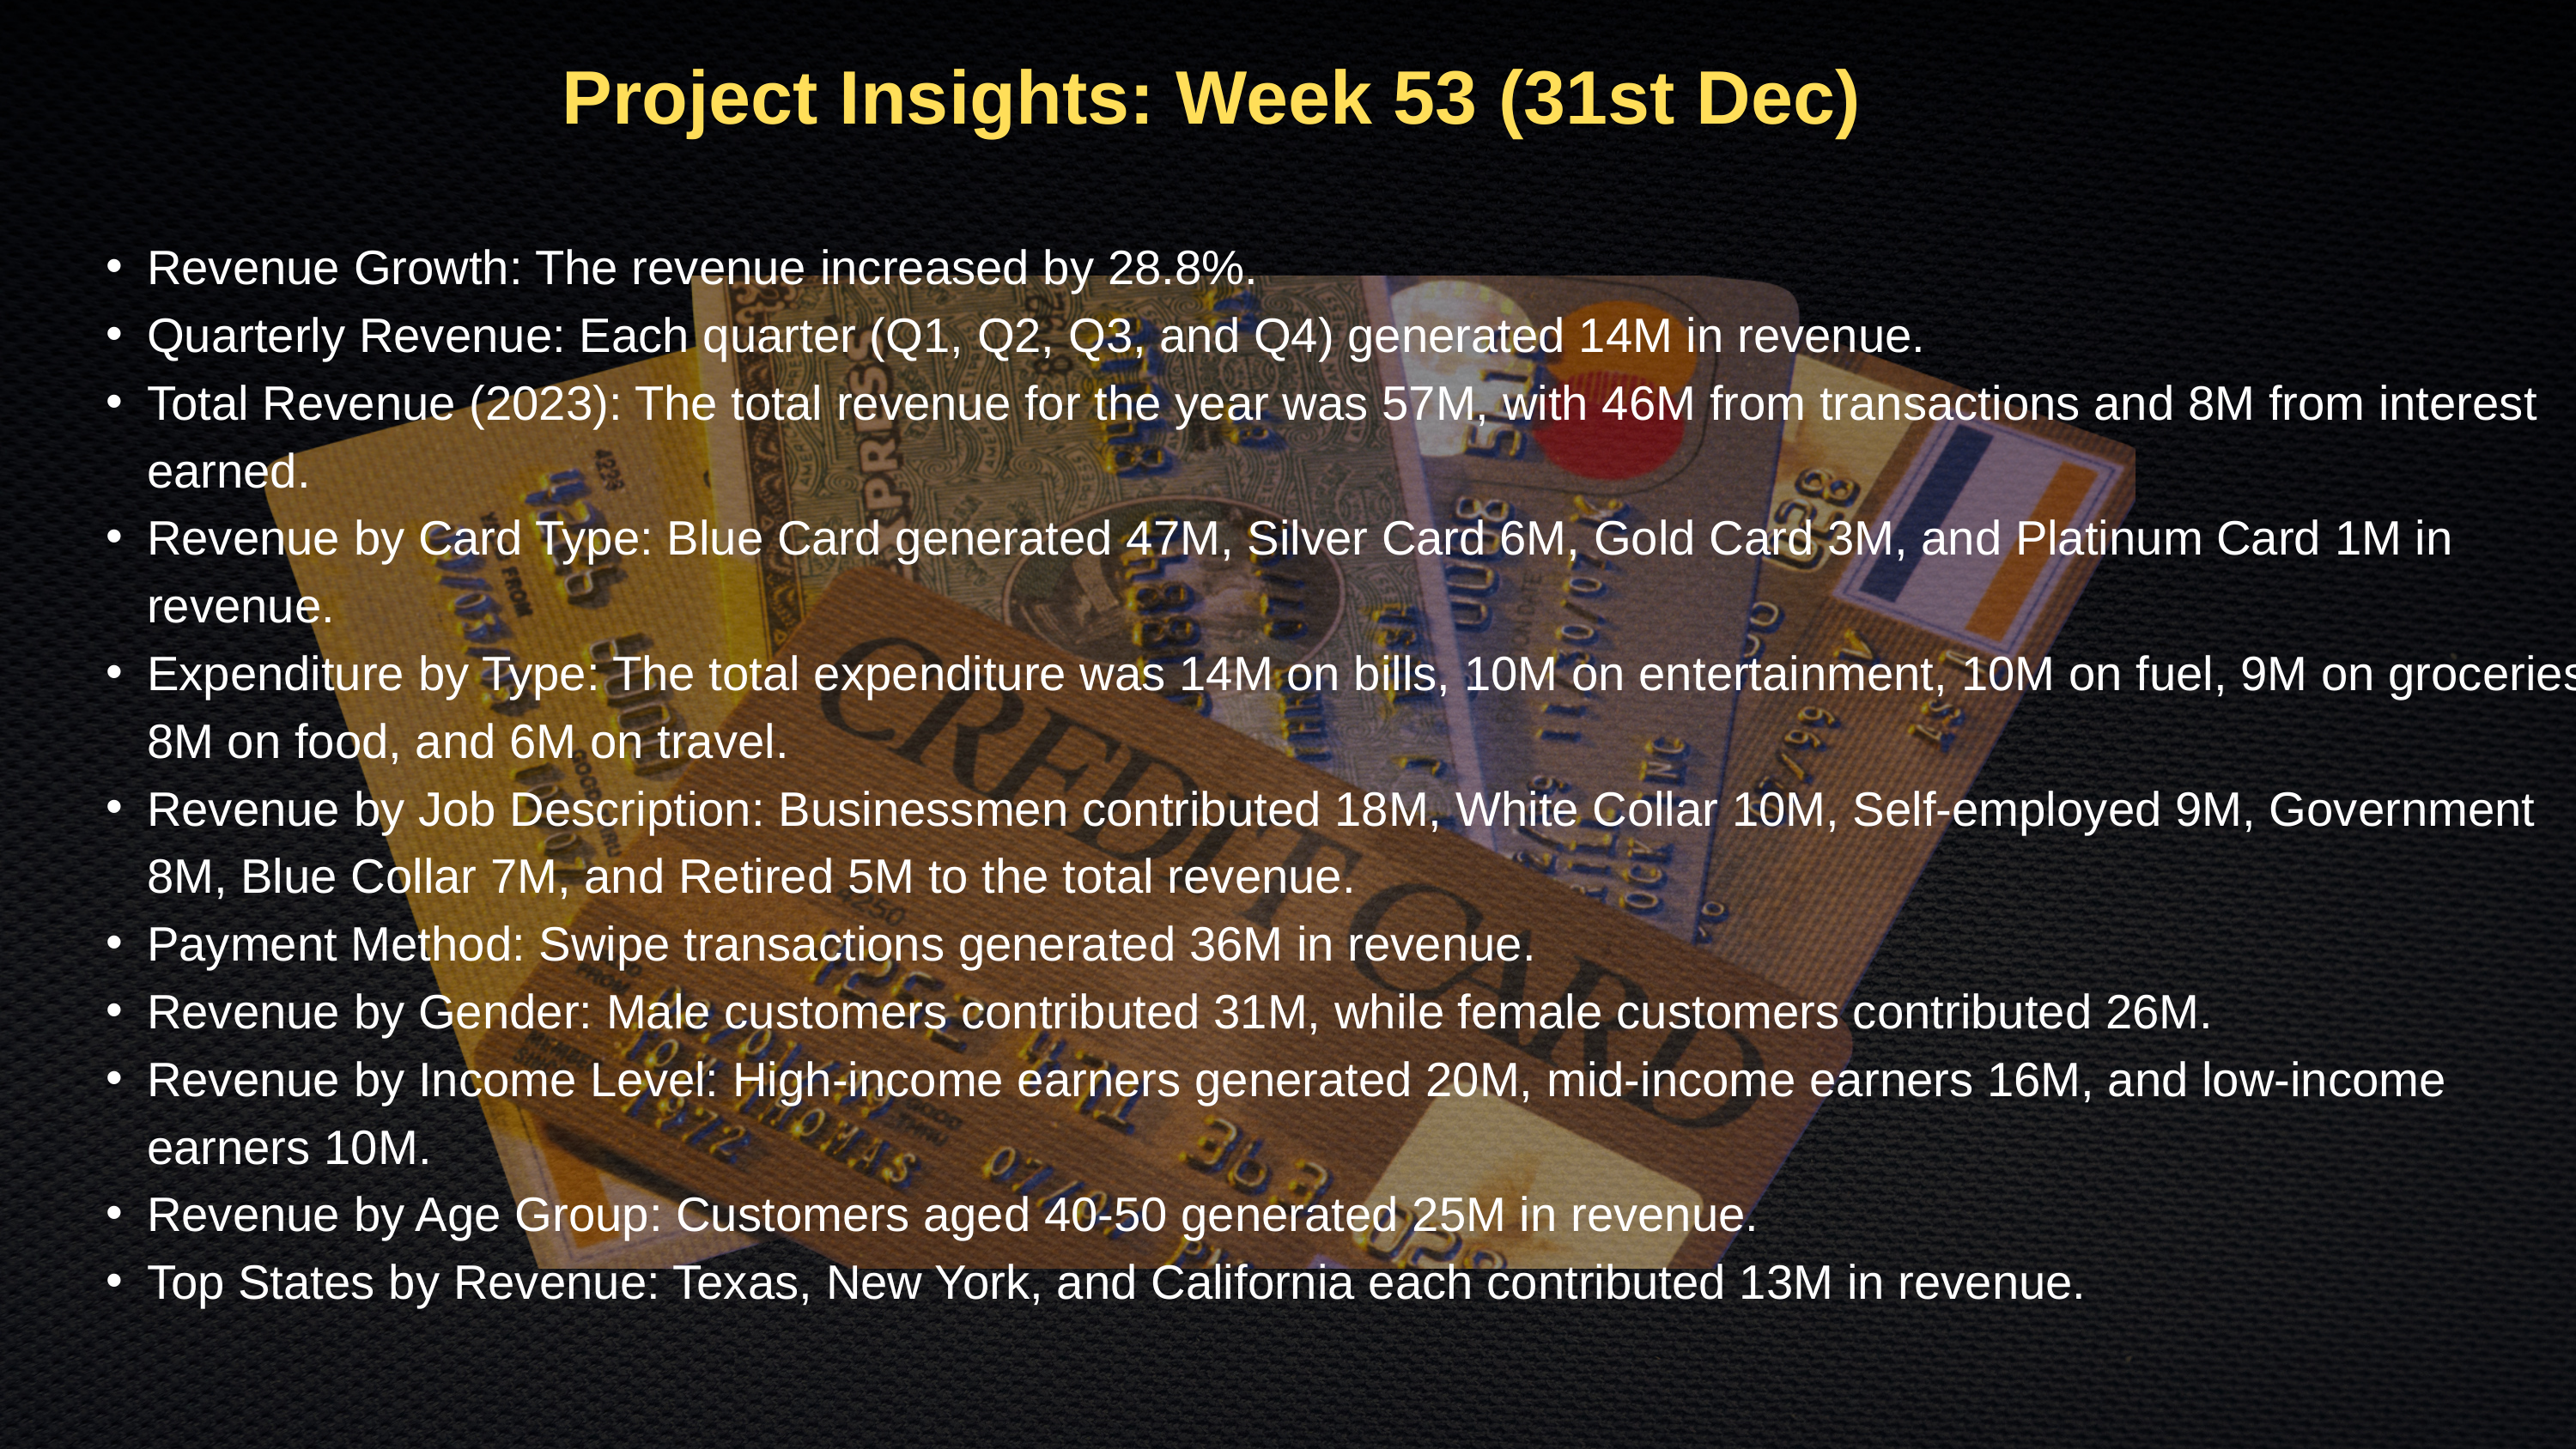

Project Insights: Week 53 (31st Dec)

Revenue Growth: The revenue increased by 28.8%.
Quarterly Revenue: Each quarter (Q1, Q2, Q3, and Q4) generated 14M in revenue.
Total Revenue (2023): The total revenue for the year was 57M, with 46M from transactions and 8M from interest earned.
Revenue by Card Type: Blue Card generated 47M, Silver Card 6M, Gold Card 3M, and Platinum Card 1M in revenue.
Expenditure by Type: The total expenditure was 14M on bills, 10M on entertainment, 10M on fuel, 9M on groceries, 8M on food, and 6M on travel.
Revenue by Job Description: Businessmen contributed 18M, White Collar 10M, Self-employed 9M, Government 8M, Blue Collar 7M, and Retired 5M to the total revenue.
Payment Method: Swipe transactions generated 36M in revenue.
Revenue by Gender: Male customers contributed 31M, while female customers contributed 26M.
Revenue by Income Level: High-income earners generated 20M, mid-income earners 16M, and low-income earners 10M.
Revenue by Age Group: Customers aged 40-50 generated 25M in revenue.
Top States by Revenue: Texas, New York, and California each contributed 13M in revenue.